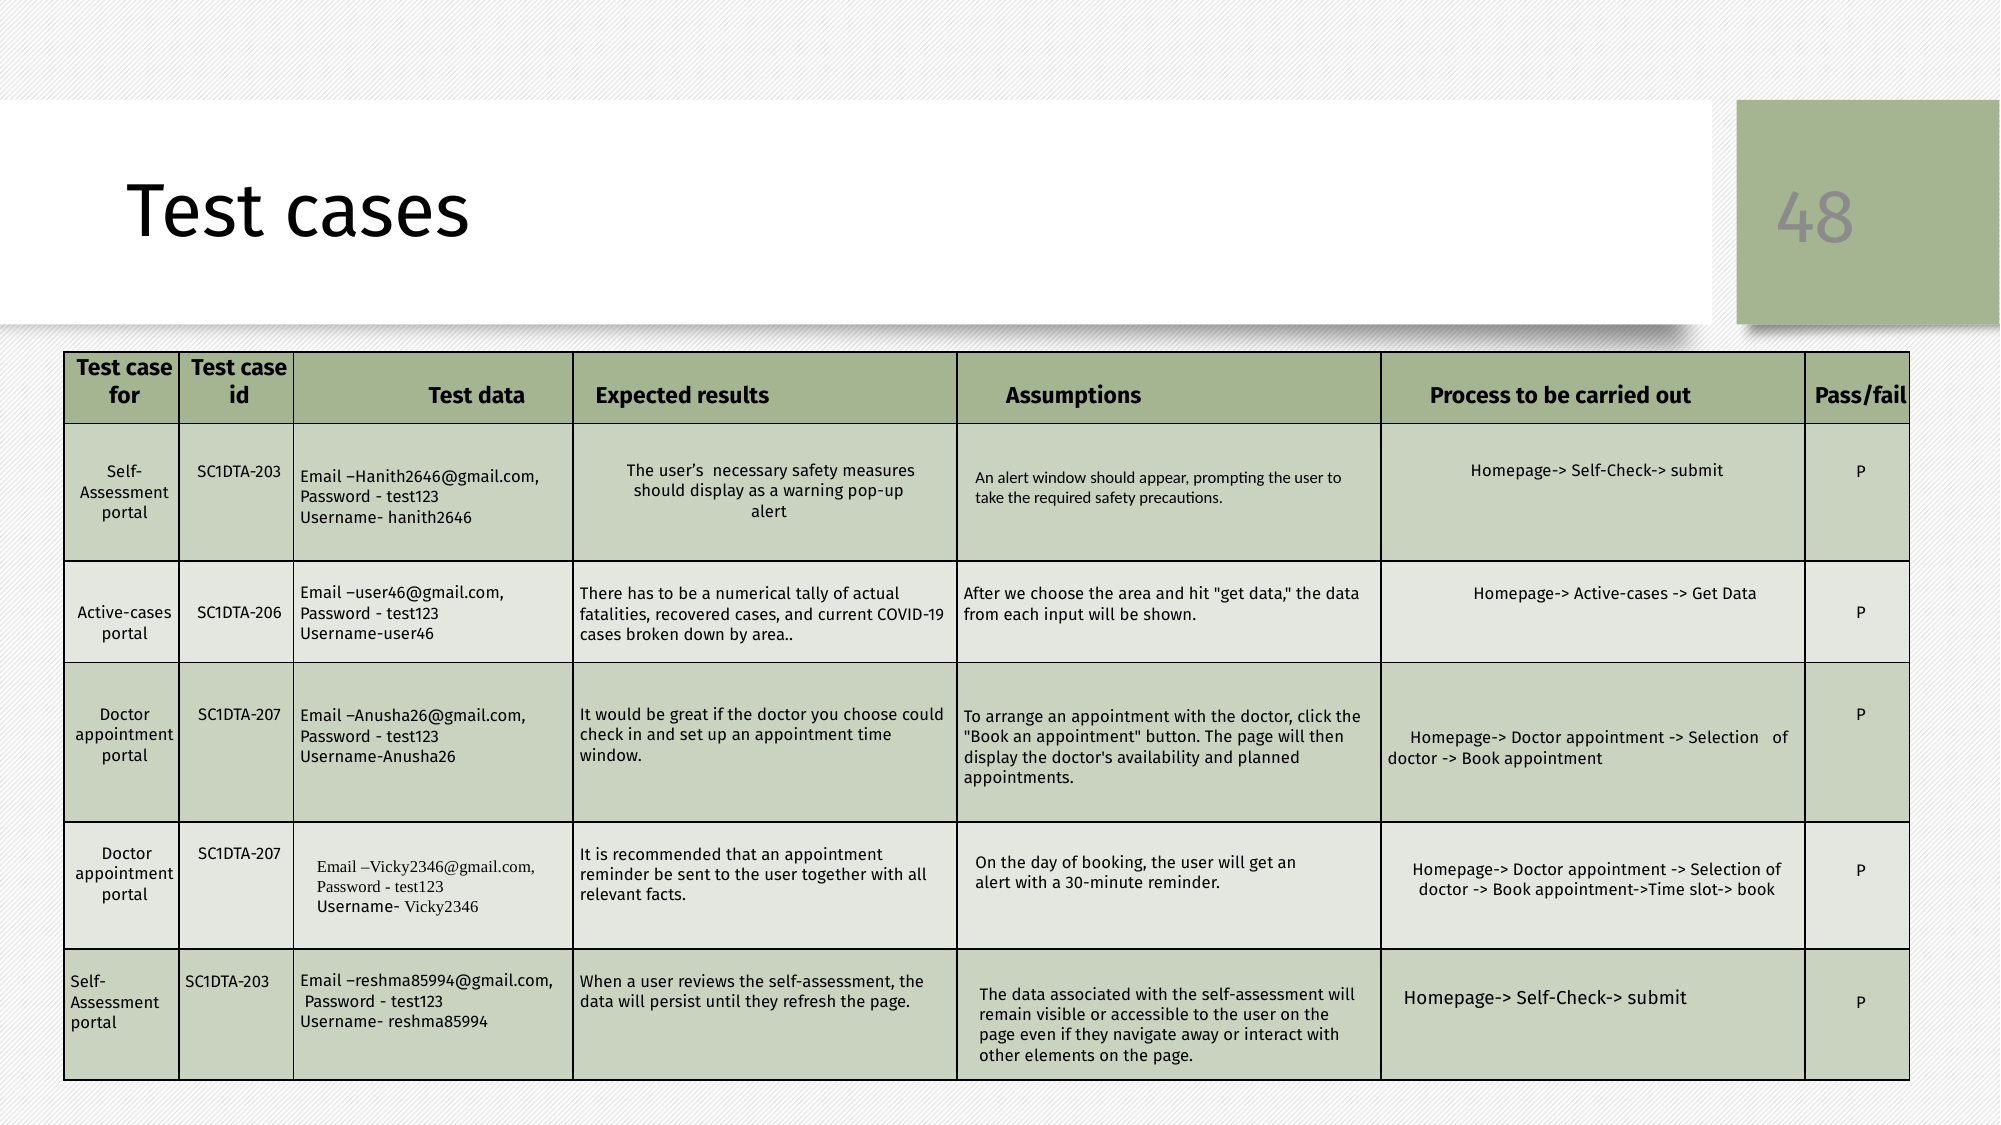

48
# Test cases
| Test case for | Test case id | Test data | Expected results | Assumptions | Process to be carried out | Pass/fail |
| --- | --- | --- | --- | --- | --- | --- |
| Self-Assessment portal | SC1DTA-203 | Email –Hanith2646@gmail.com, Password - test123 Username- hanith2646 | The user’s necessary safety measures should display as a warning pop-up alert |  | Homepage-> Self-Check-> submit | P |
| Active-cases portal | SC1DTA-206 | Email –user46@gmail.com, Password - test123 Username-user46 | There has to be a numerical tally of actual fatalities, recovered cases, and current COVID-19 cases broken down by area.. | After we choose the area and hit "get data," the data from each input will be shown. | Homepage-> Active-cases -> Get Data | P |
| Doctor appointment portal | SC1DTA-207 | Email –Anusha26@gmail.com, Password - test123 Username-Anusha26 | It would be great if the doctor you choose could check in and set up an appointment time window. | To arrange an appointment with the doctor, click the "Book an appointment" button. The page will then display the doctor's availability and planned appointments. | Homepage-> Doctor appointment -> Selection of doctor -> Book appointment | P |
| Doctor appointment portal | SC1DTA-207 |  | It is recommended that an appointment reminder be sent to the user together with all relevant facts. |  | Homepage-> Doctor appointment -> Selection of doctor -> Book appointment->Time slot-> book | P |
| Self-Assessment portal | SC1DTA-203 | Email –reshma85994@gmail.com, Password - test123 Username- reshma85994 | When a user reviews the self-assessment, the data will persist until they refresh the page. | The data associated with the self-assessment will remain visible or accessible to the user on the page even if they navigate away or interact with other elements on the page. | Homepage-> Self-Check-> submit | P |
An alert window should appear, prompting the user to take the required safety precautions.

On the day of booking, the user will get an alert with a 30-minute reminder.

Email –Vicky2346@gmail.com, Password - test123
Username- Vicky2346